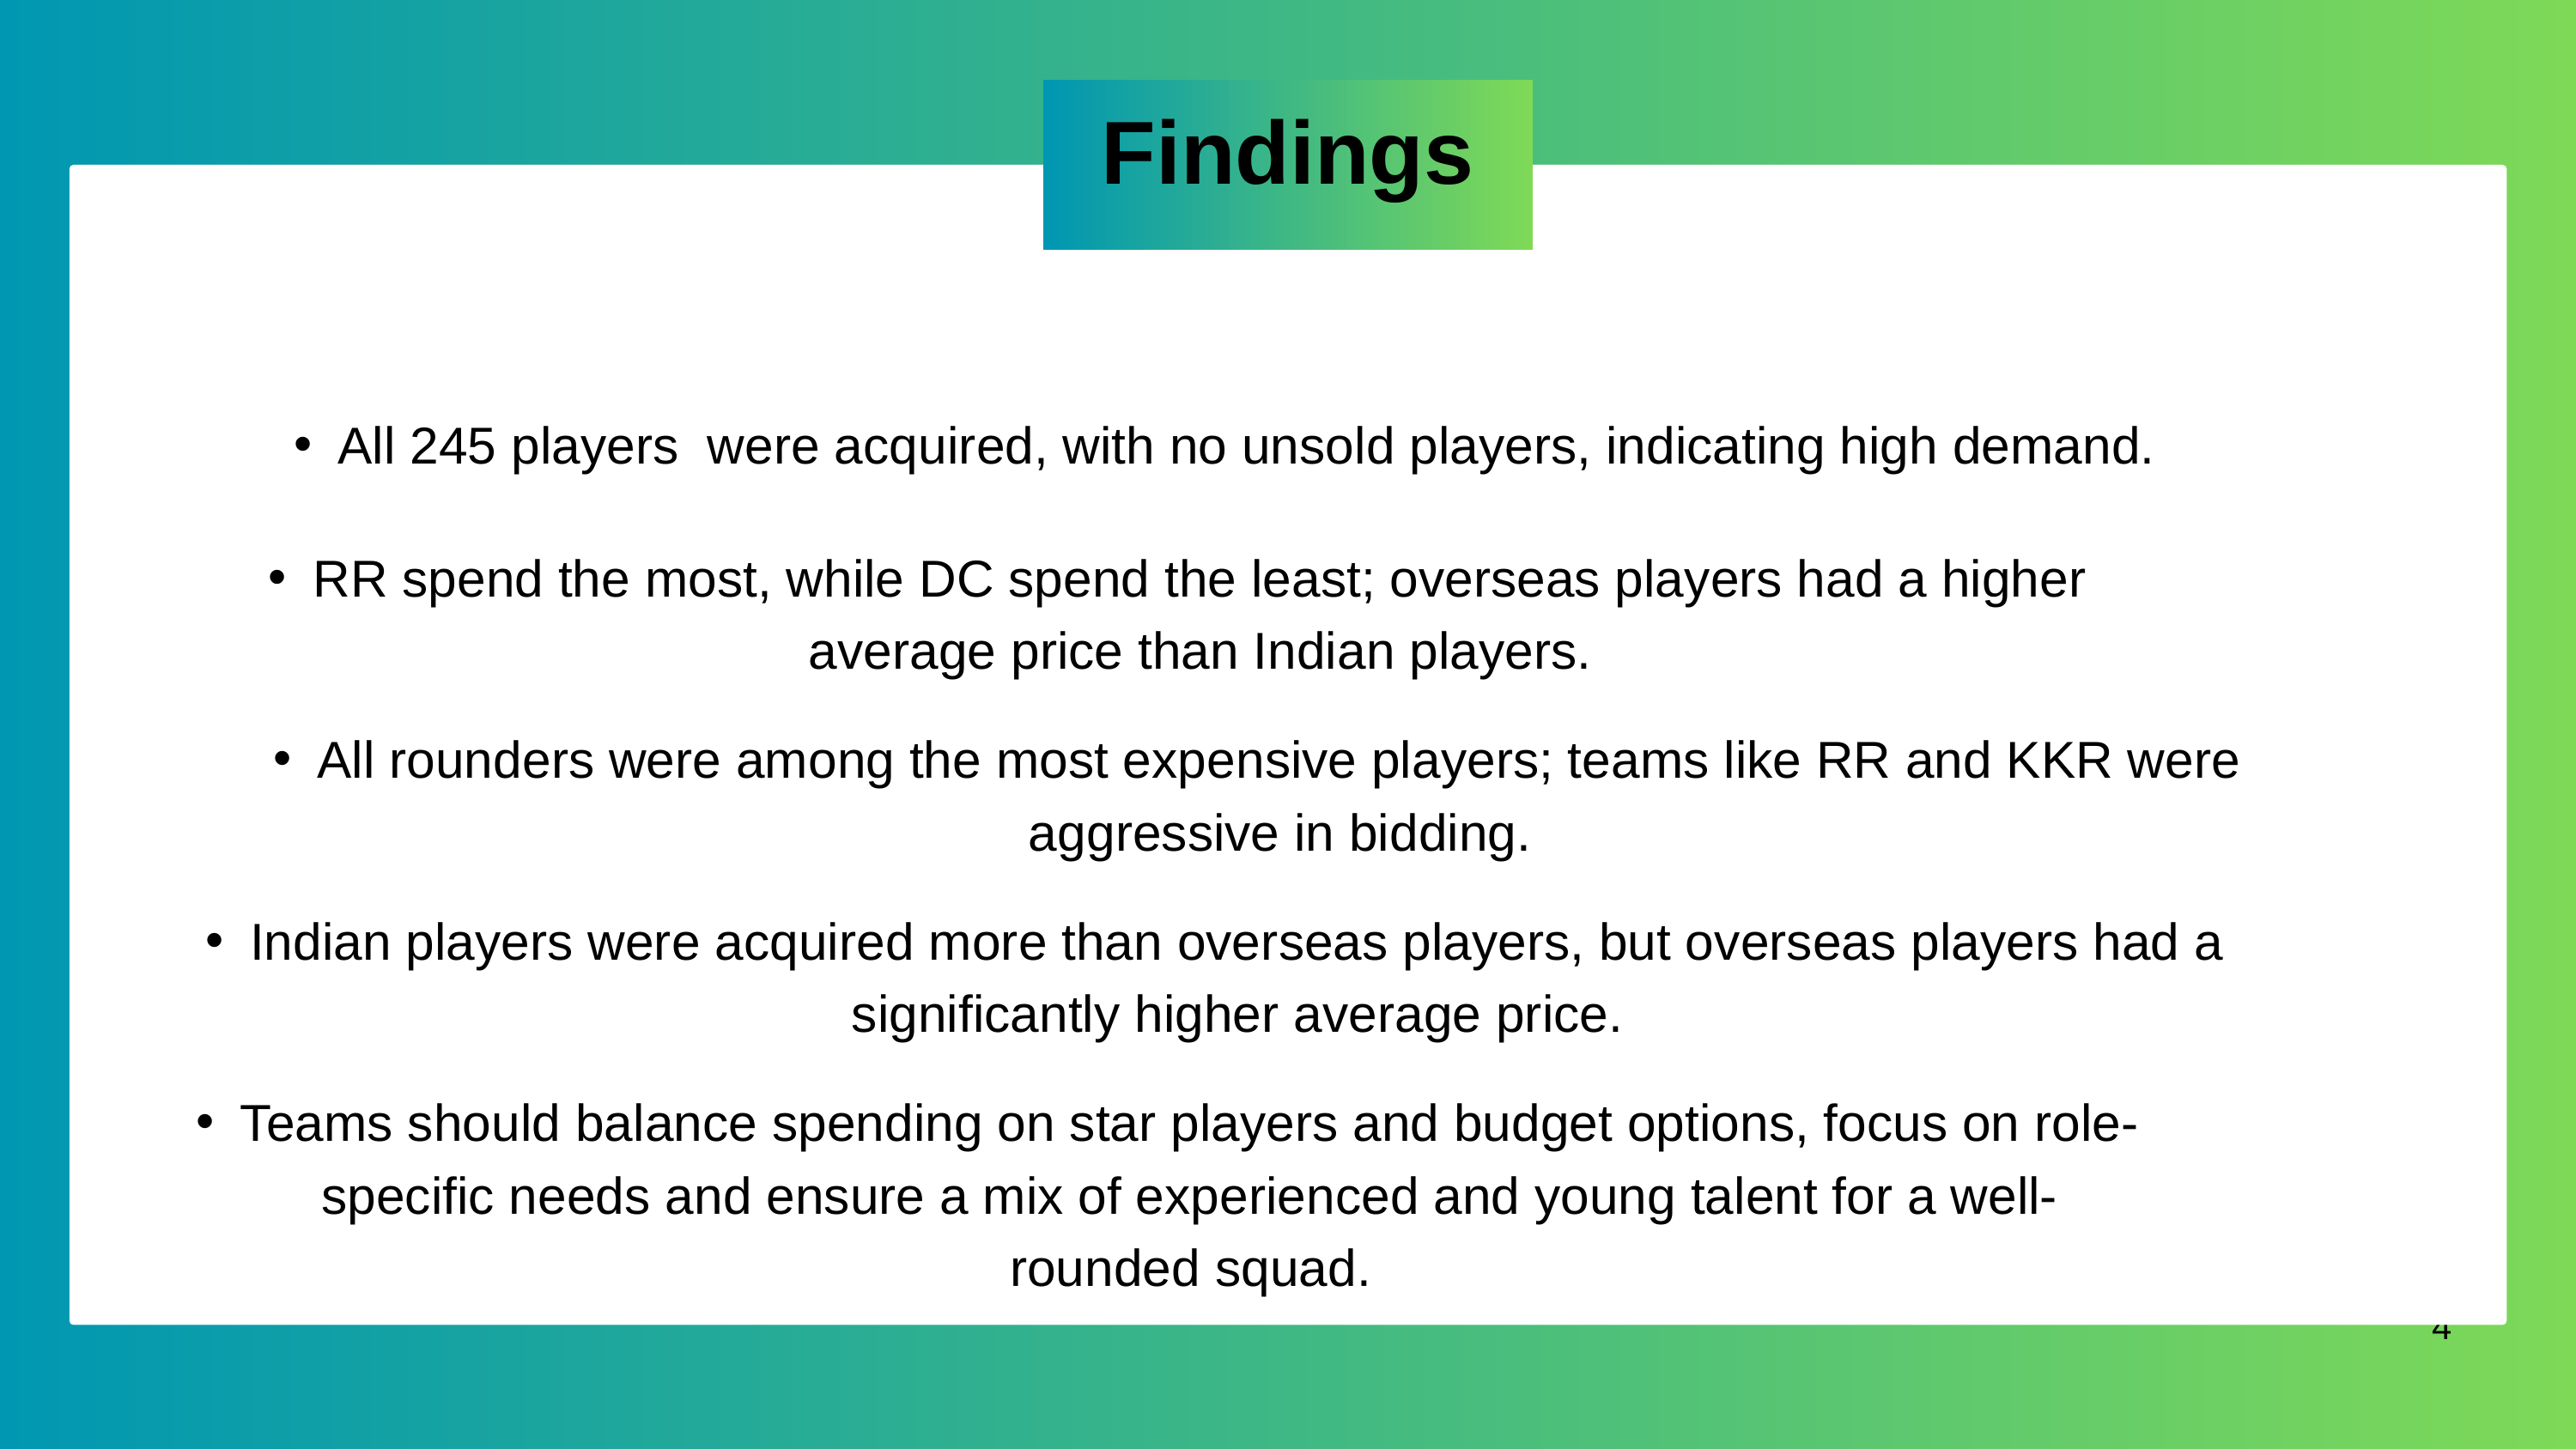

Findings

All 245 players  were acquired, with no unsold players, indicating high demand.
RR spend the most, while DC spend the least; overseas players had a higher average price than Indian players.
All rounders were among the most expensive players; teams like RR and KKR were aggressive in bidding.
Indian players were acquired more than overseas players, but overseas players had a significantly higher average price.
Teams should balance spending on star players and budget options, focus on role-specific needs and ensure a mix of experienced and young talent for a well-rounded squad.
4